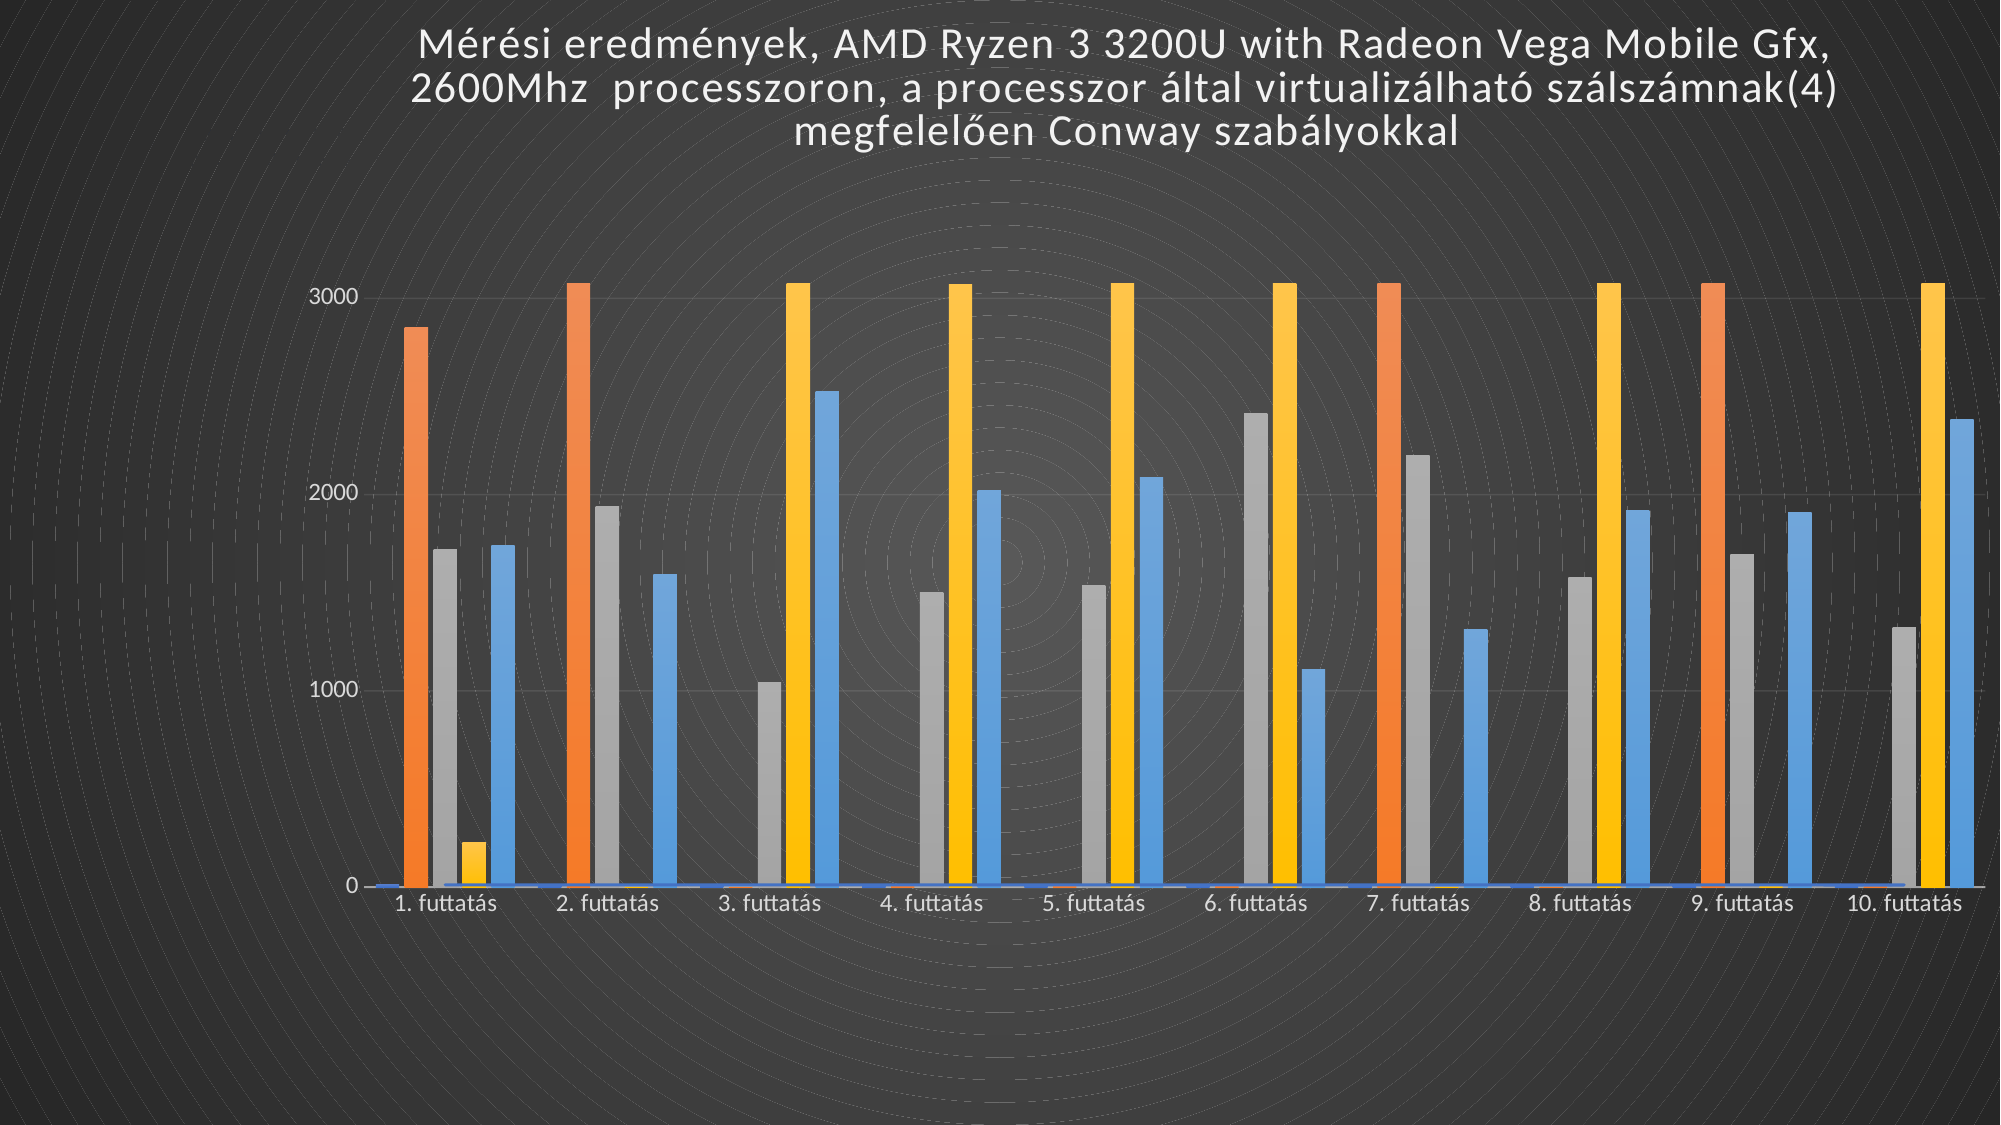

### Chart: Mérési eredmények, AMD Ryzen 3 3200U with Radeon Vega Mobile Gfx, 2600Mhz  processzoron, a processzor által virtualizálható szálszámnak(4) megfelelően Conway szabályokkal

| Category | idő (s) | halak száma induláskor | halak száma szimuláció végén | cápák száma induláskor | cápák száma szimuláció végén |
|---|---|---|---|---|---|
| 1. futtatás | 11.04 | 2851.0 | 1722.0 | 225.0 | 1743.0 |
| 2. futtatás | 10.88 | 3076.0 | 1939.0 | 0.0 | 1593.0 |
| 3. futtatás | 11.29 | 0.0 | 1043.0 | 3076.0 | 2527.0 |
| 4. futtatás | 11.26 | 4.0 | 1499.0 | 3072.0 | 2022.0 |
| 5. futtatás | 11.08 | 2.0 | 1538.0 | 3074.0 | 2088.0 |
| 6. futtatás | 10.93 | 1.0 | 2413.0 | 3075.0 | 1108.0 |
| 7. futtatás | 10.82 | 3076.0 | 2198.0 | 0.0 | 1312.0 |
| 8. futtatás | 10.65 | 0.0 | 1575.0 | 3076.0 | 1917.0 |
| 9. futtatás | 10.71 | 3075.0 | 1694.0 | 1.0 | 1910.0 |
| 10. futtatás | 10.63 | 1.0 | 1321.0 | 3075.0 | 2383.0 |
20